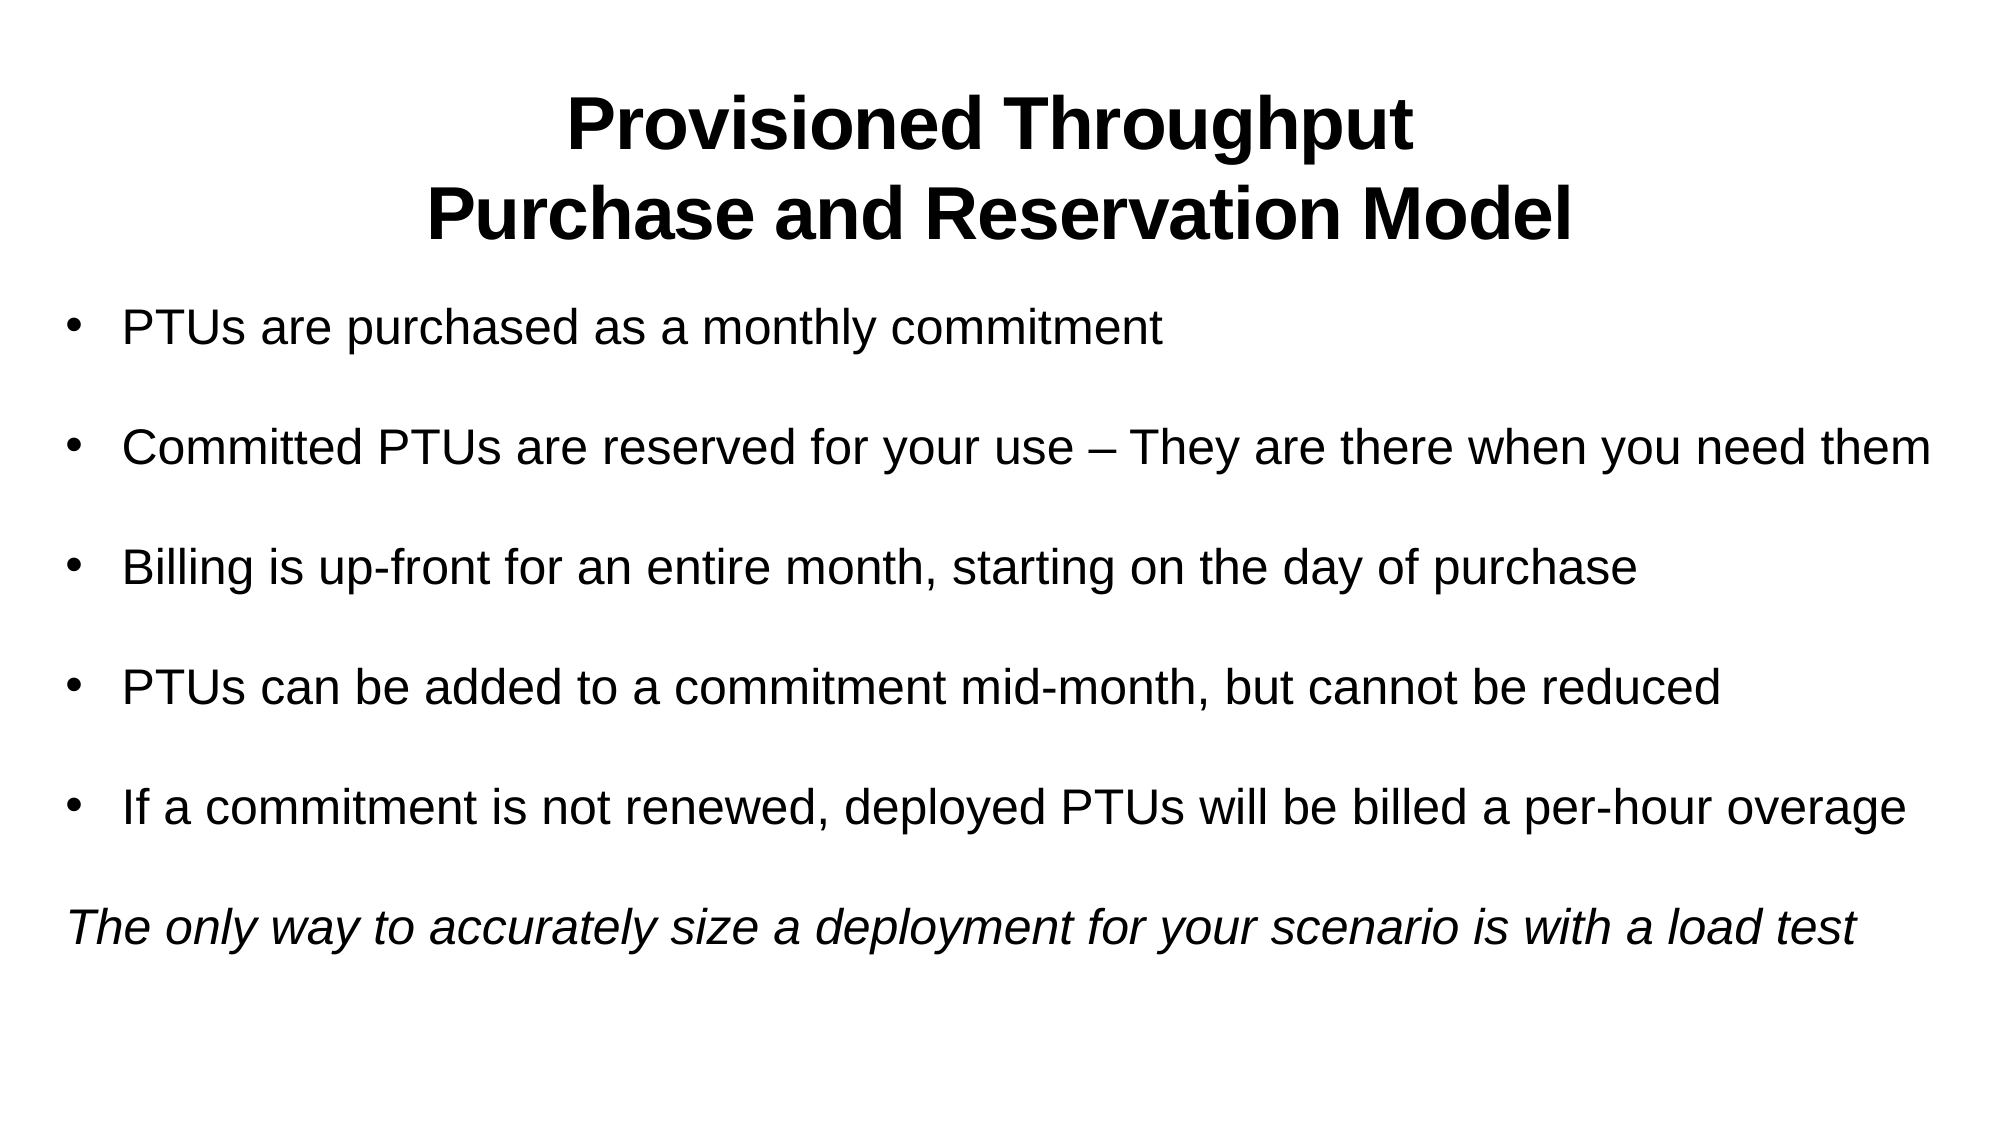

# Provisioned Throughput Purchase and Reservation Model
PTUs are purchased as a monthly commitment
Committed PTUs are reserved for your use – They are there when you need them
Billing is up-front for an entire month, starting on the day of purchase

PTUs can be added to a commitment mid-month, but cannot be reduced

If a commitment is not renewed, deployed PTUs will be billed a per-hour overage

The only way to accurately size a deployment for your scenario is with a load test